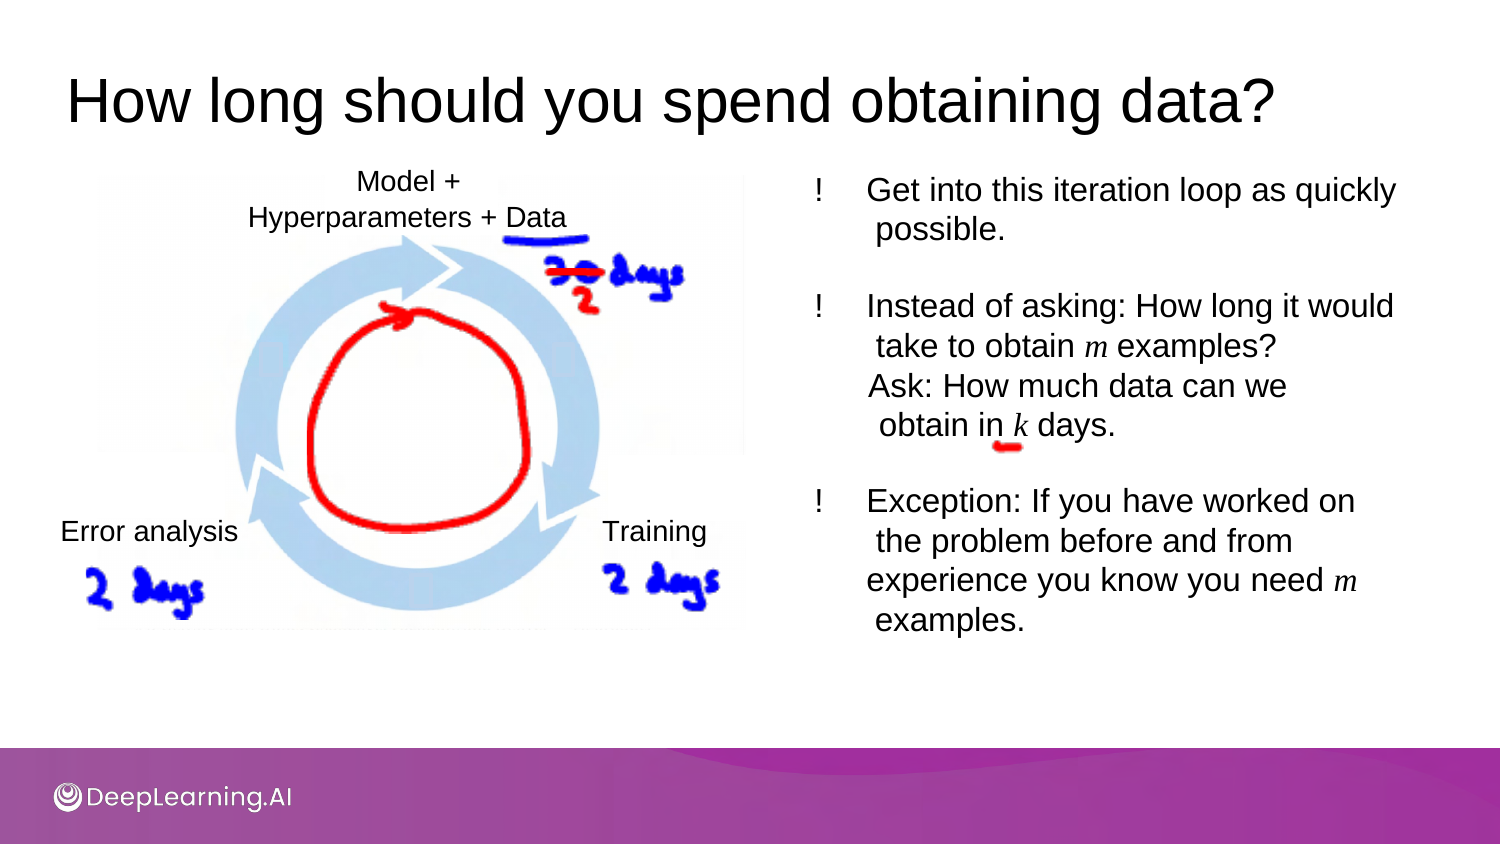

# How long should you spend obtaining data?
Model +
!	Get into this iteration loop as quickly  possible.

Hyperparameters + Data

!	Instead of asking: How long it would  take to obtain m examples?
Ask: How much data can we  obtain in k days.
!	Exception: If you have worked on  the problem before and from  experience you know you need m  examples.
Error analysis
Training